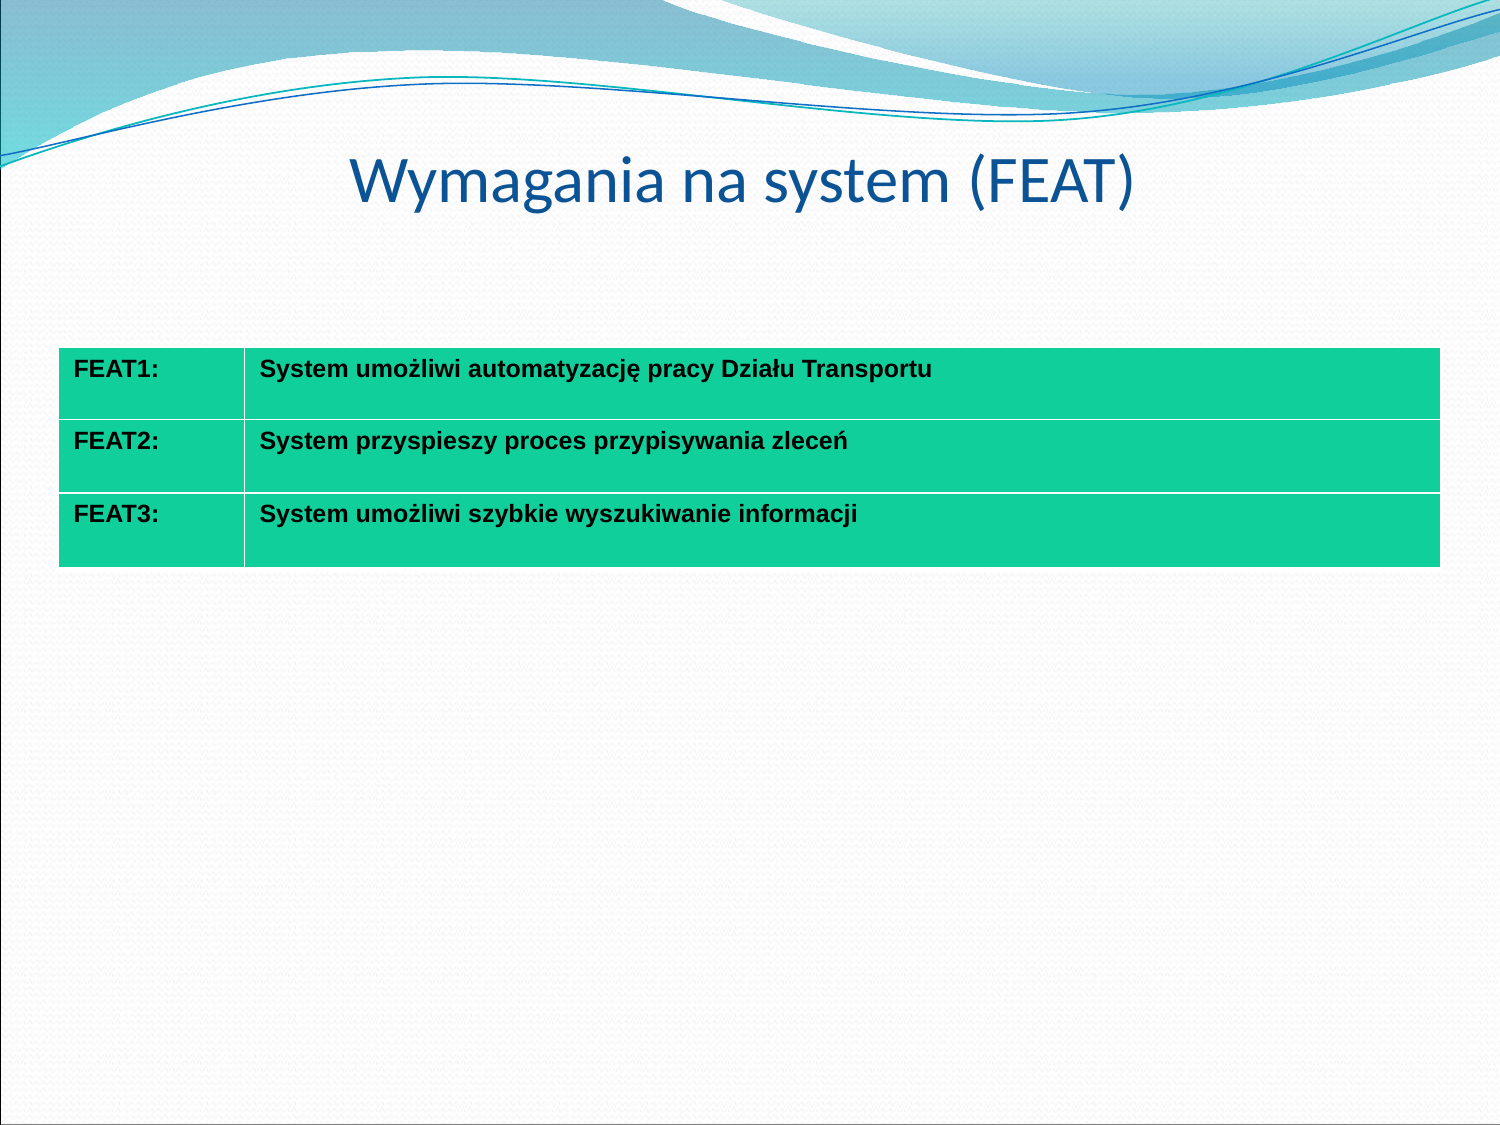

Wymagania na system (FEAT)
| FEAT1: | System umożliwi automatyzację pracy Działu Transportu |
| --- | --- |
| FEAT2: | System przyspieszy proces przypisywania zleceń |
| --- | --- |
| FEAT3: | System umożliwi szybkie wyszukiwanie informacji |
| --- | --- |